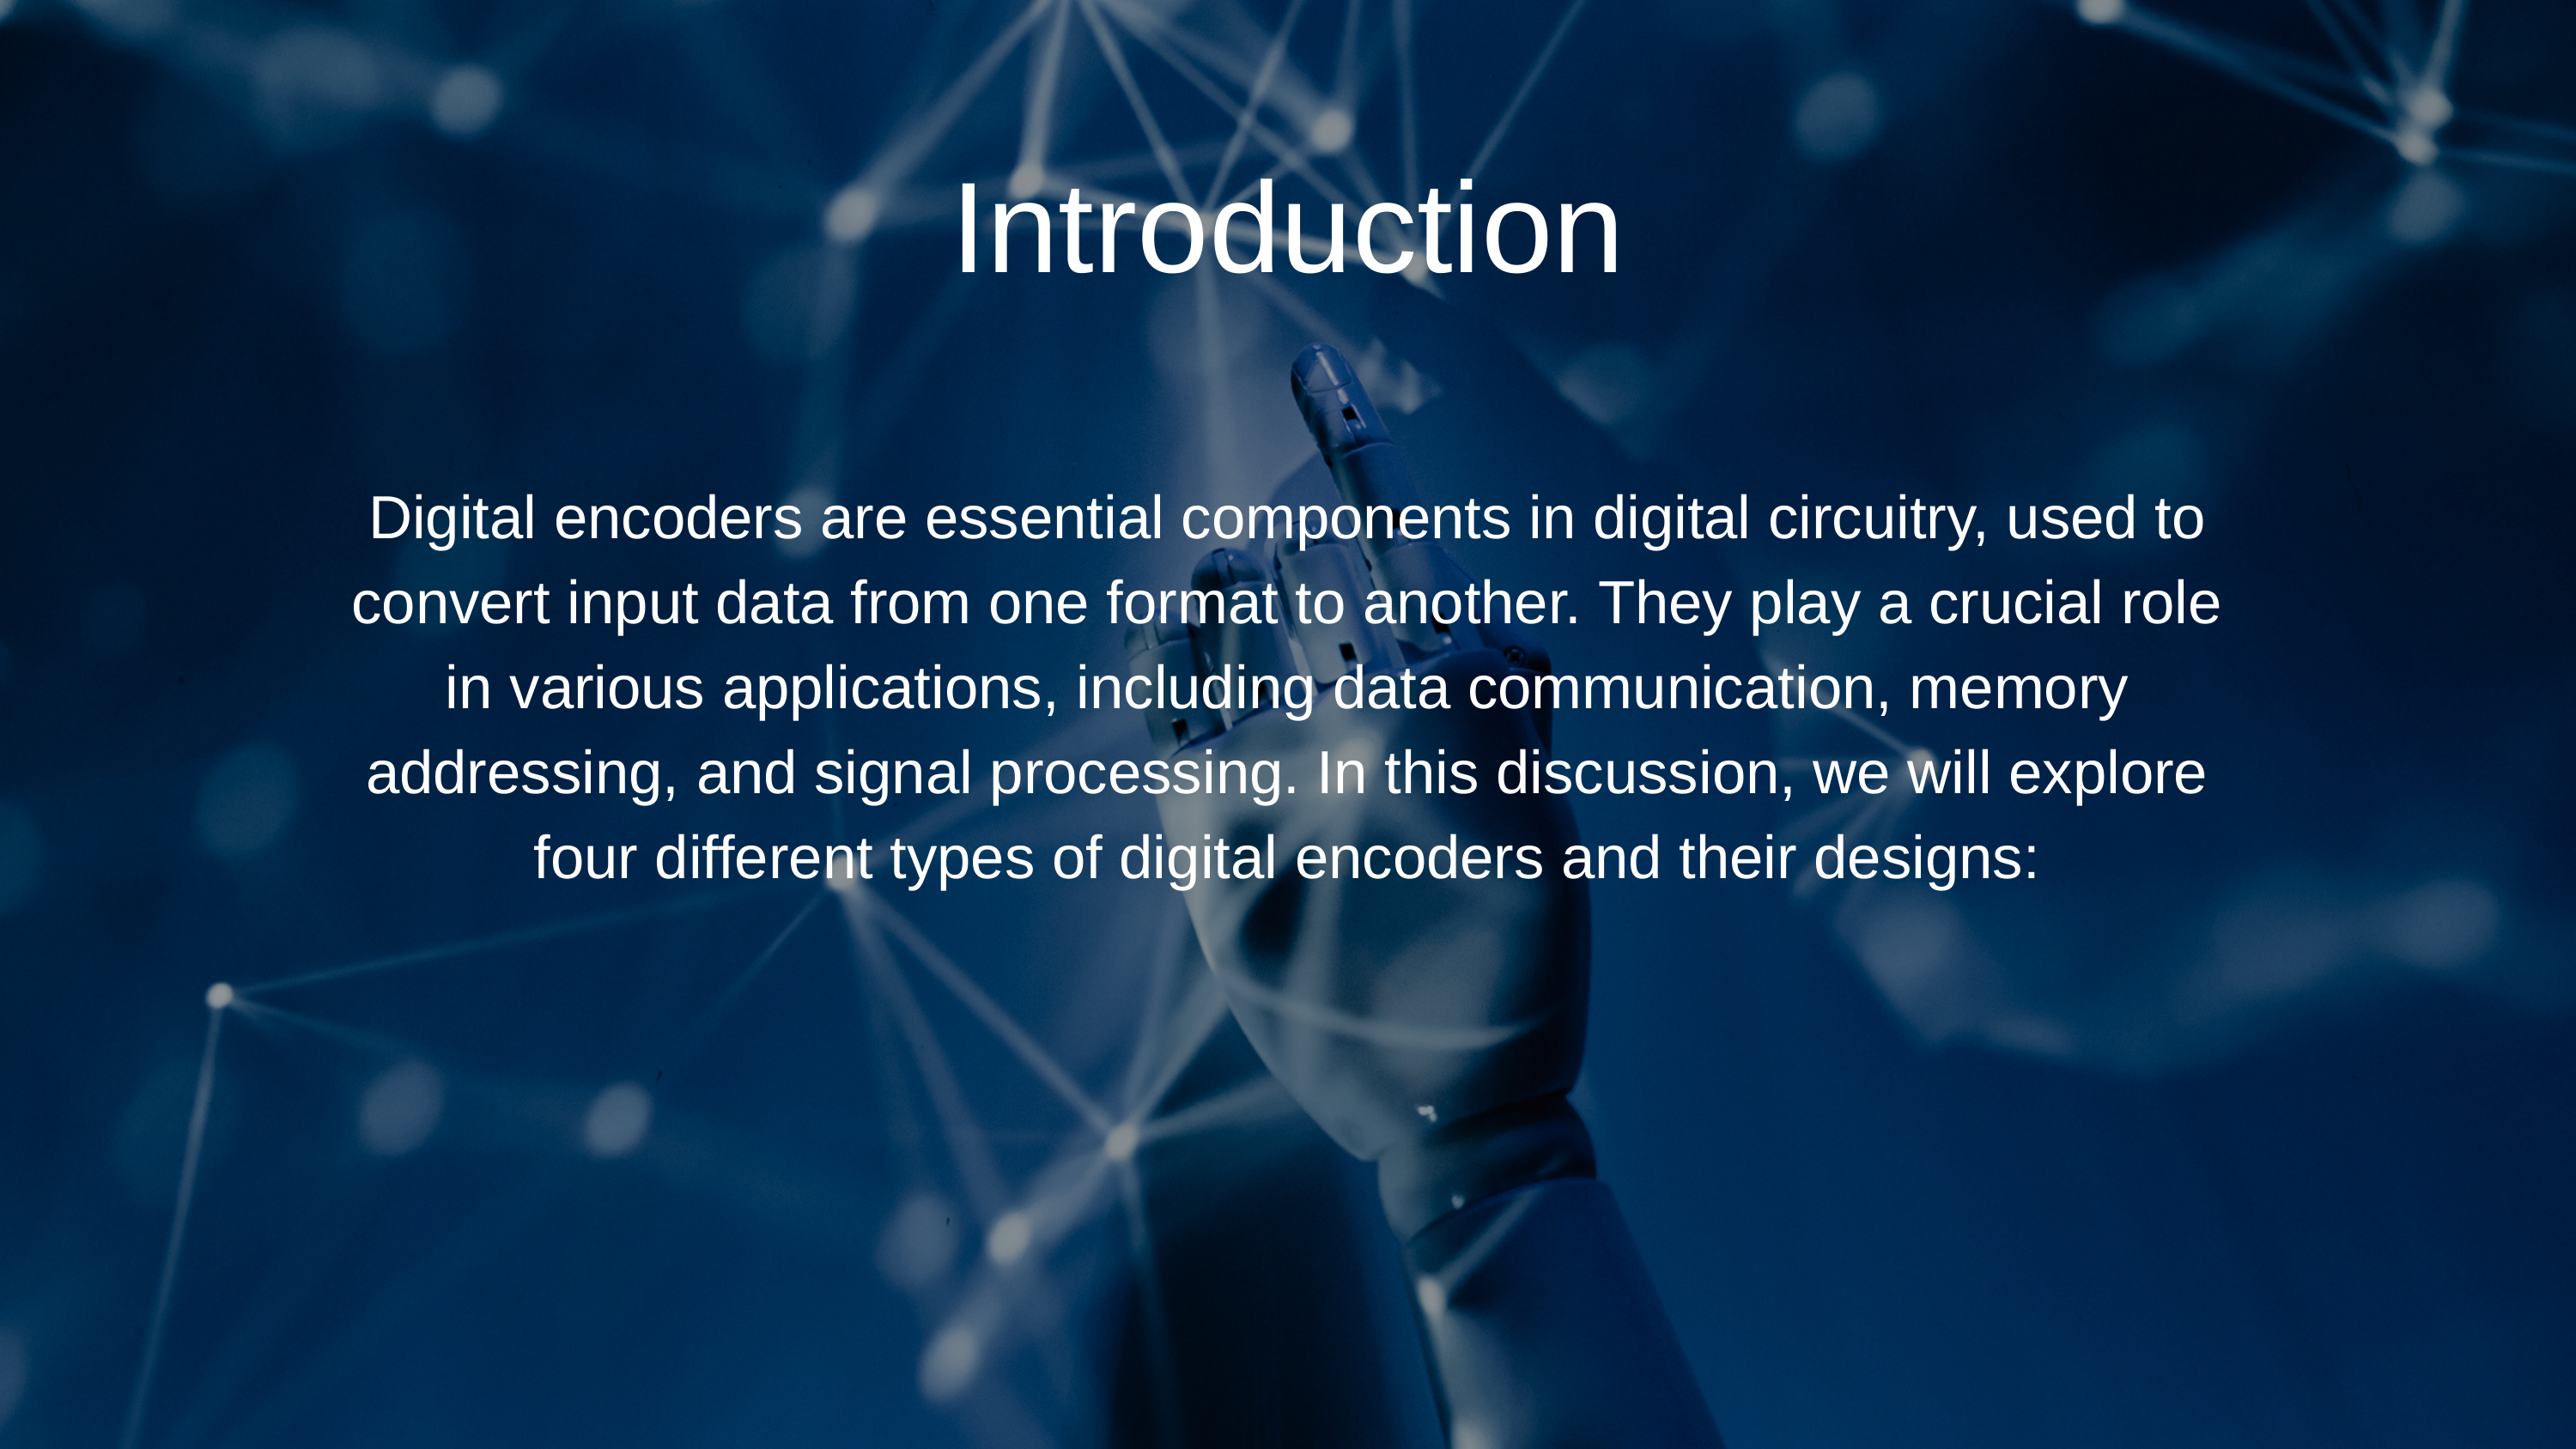

Introduction
Digital encoders are essential components in digital circuitry, used to convert input data from one format to another. They play a crucial role in various applications, including data communication, memory addressing, and signal processing. In this discussion, we will explore four different types of digital encoders and their designs: